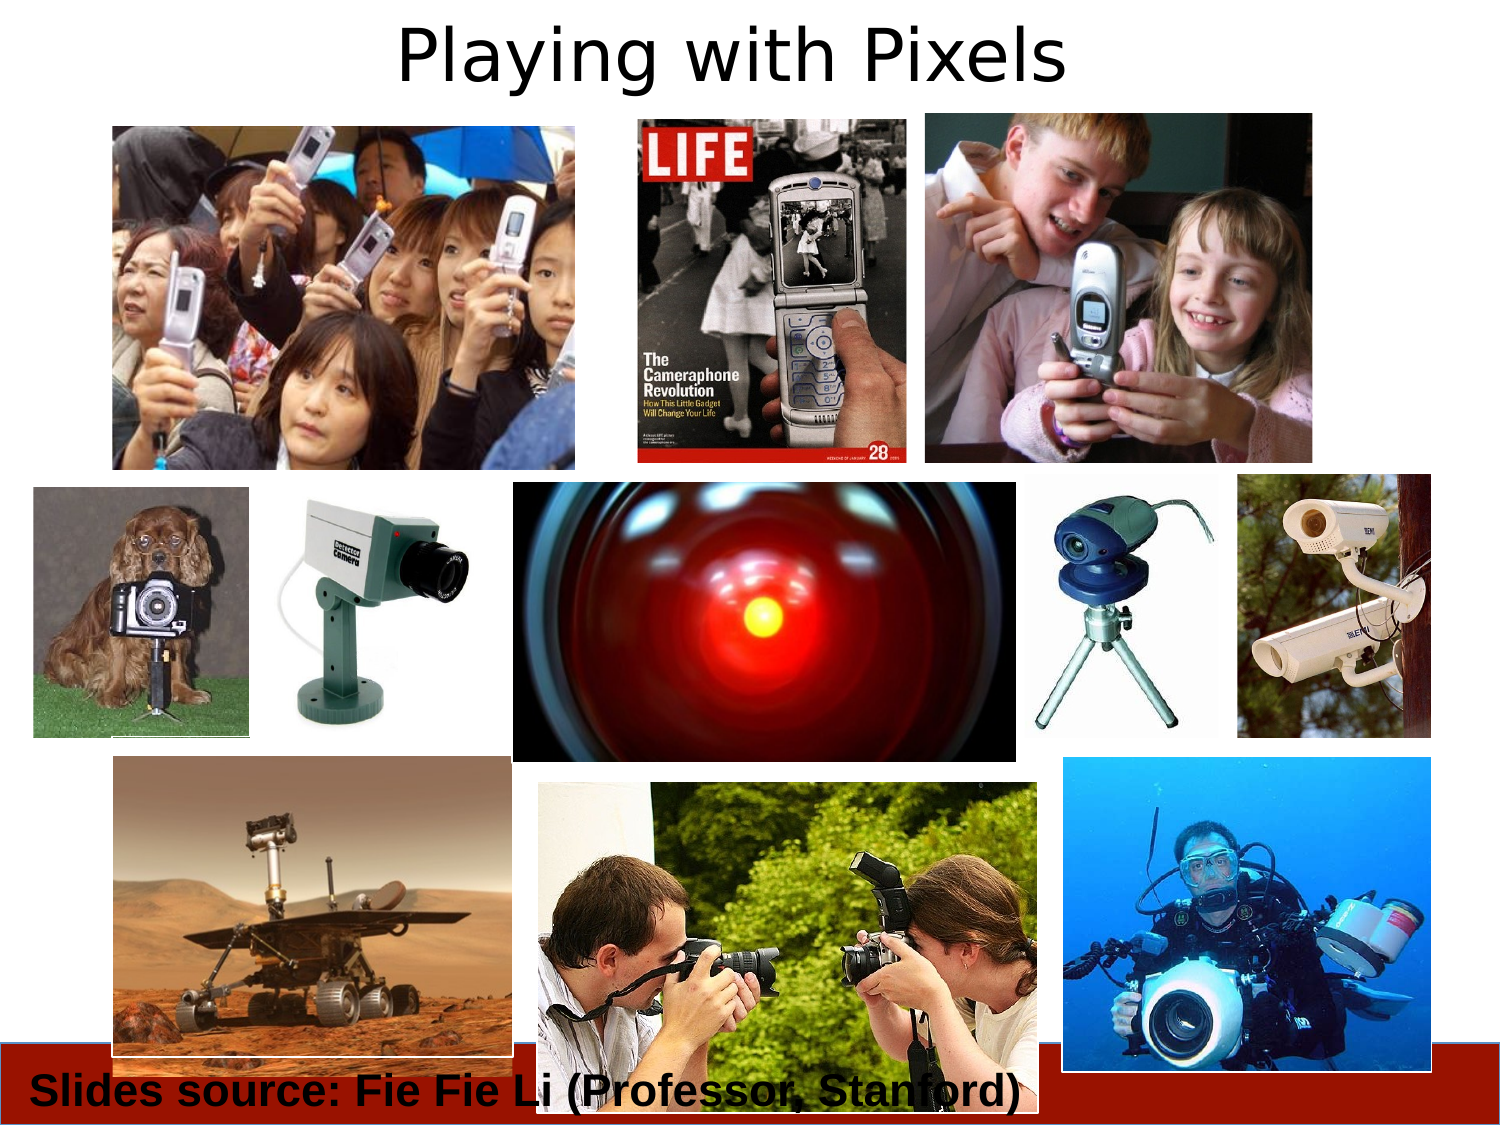

# Playing with Pixels

Slides source: Fie Fie Li (Professor, Stanford)

Lecture 1 -